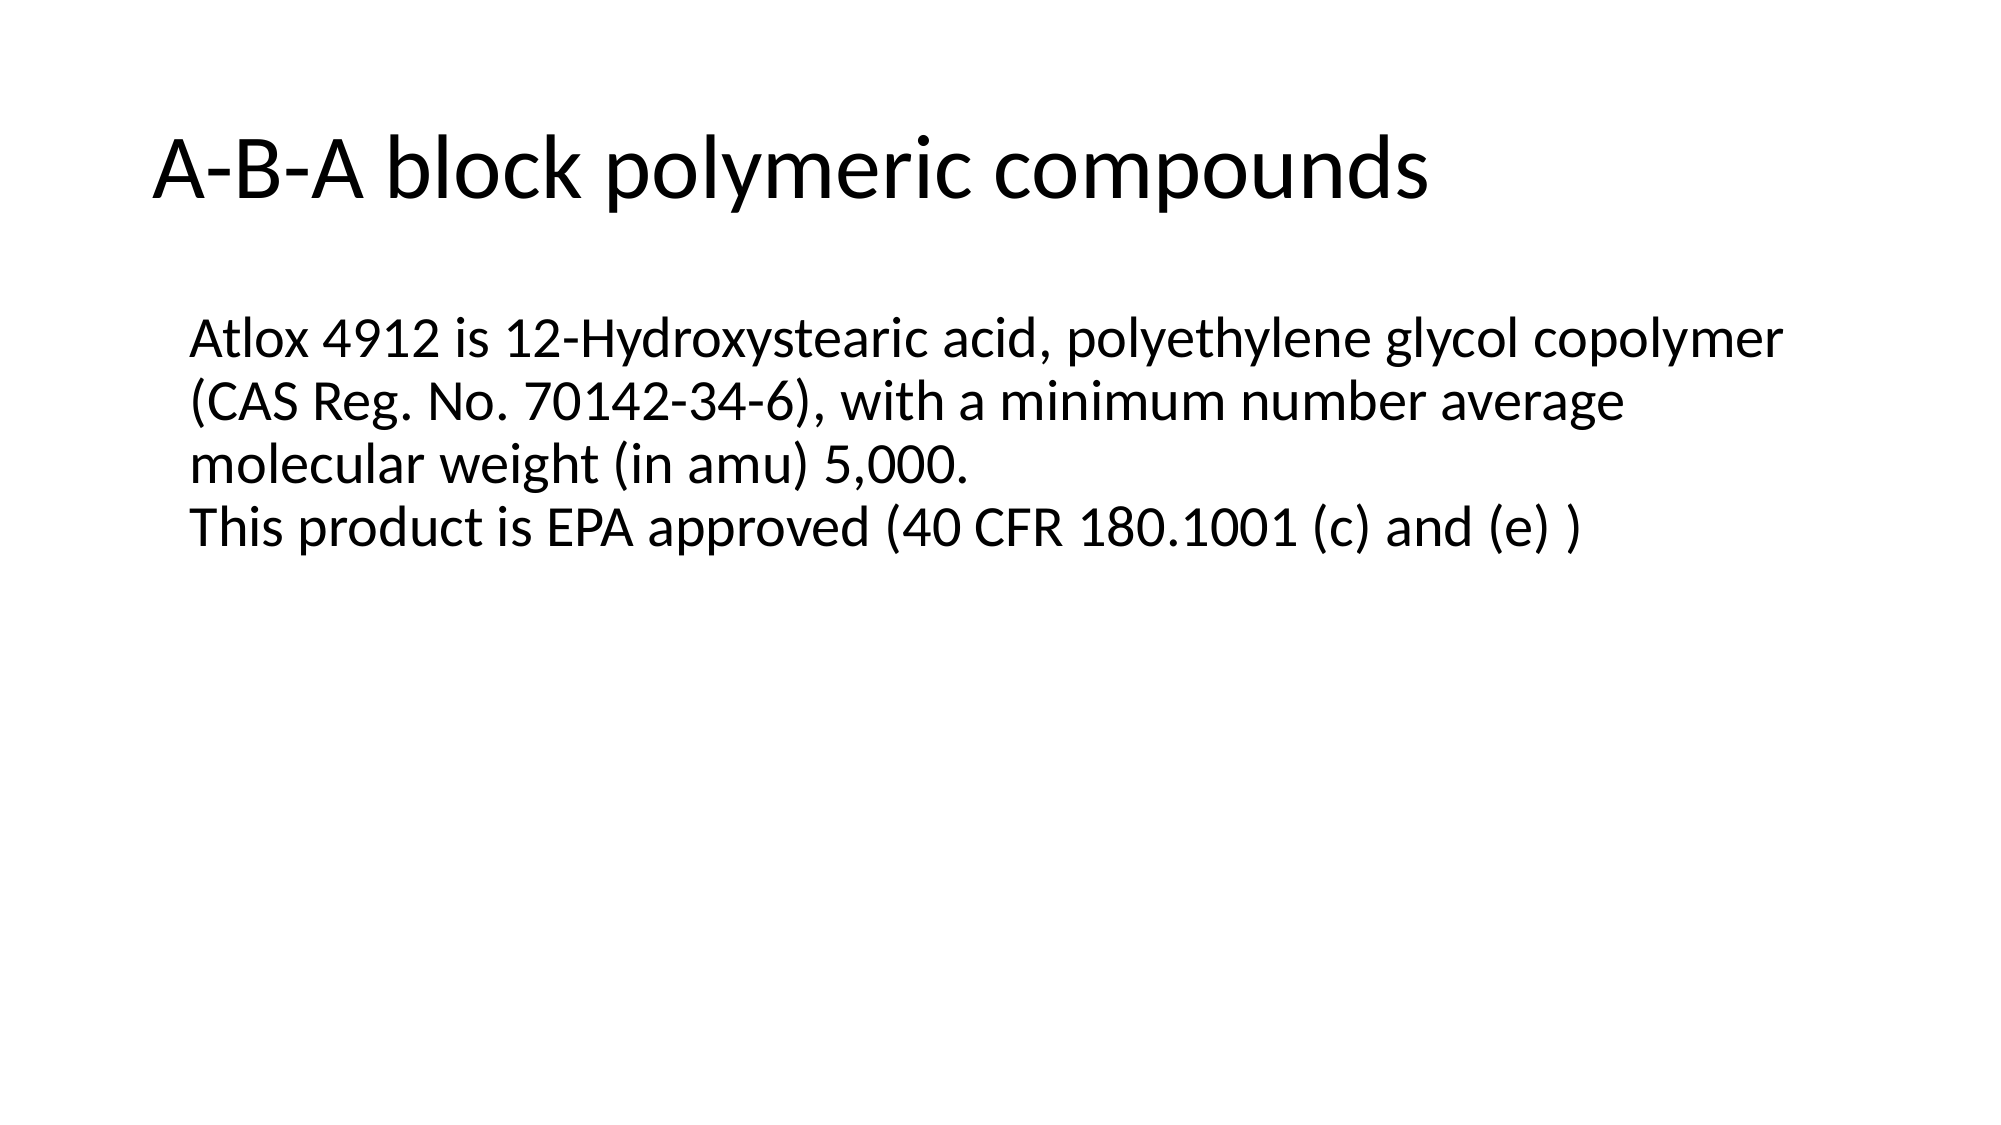

# A-B-A block polymeric compounds
	Atlox 4912 is 12-Hydroxystearic acid, polyethylene glycol copolymer (CAS Reg. No. 70142-34-6), with a minimum number average molecular weight (in amu) 5,000.
This product is EPA approved (40 CFR 180.1001 (c) and (e) )